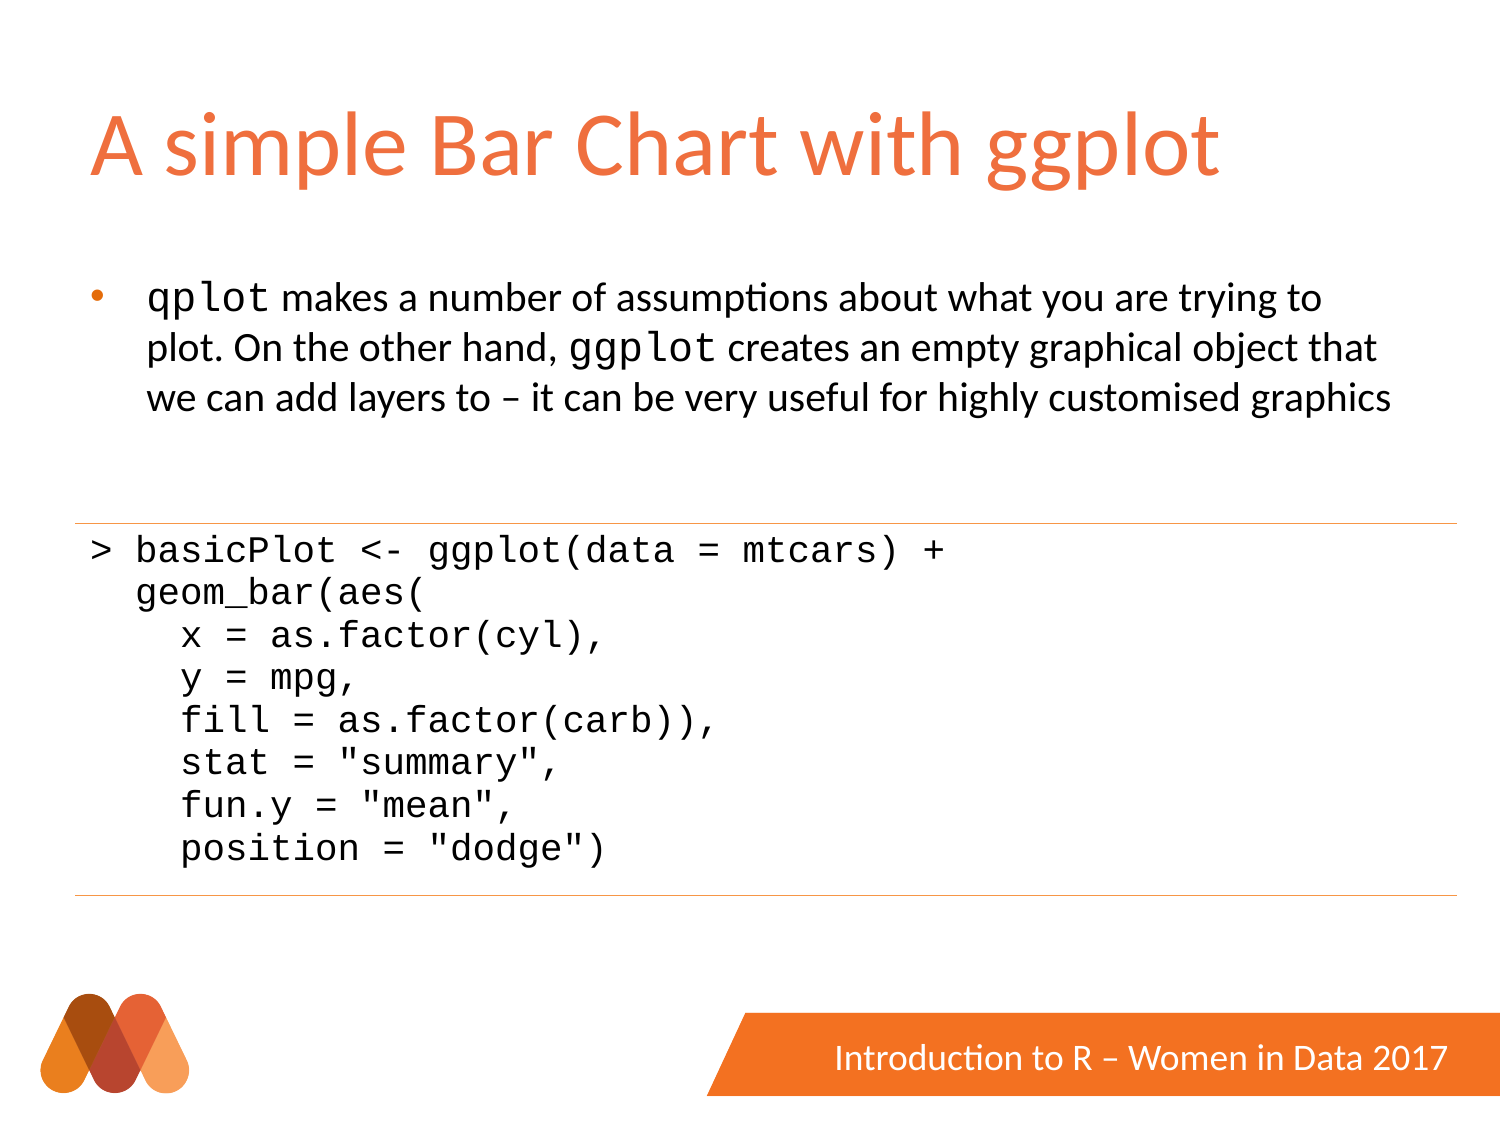

# A simple Bar Chart with ggplot
qplot makes a number of assumptions about what you are trying to plot. On the other hand, ggplot creates an empty graphical object that we can add layers to – it can be very useful for highly customised graphics

| > basicPlot <- ggplot(data = mtcars) + geom\_bar(aes( x = as.factor(cyl), y = mpg, fill = as.factor(carb)), stat = "summary", fun.y = "mean", position = "dodge") |
| --- |
Introduction to R – Women in Data 2017